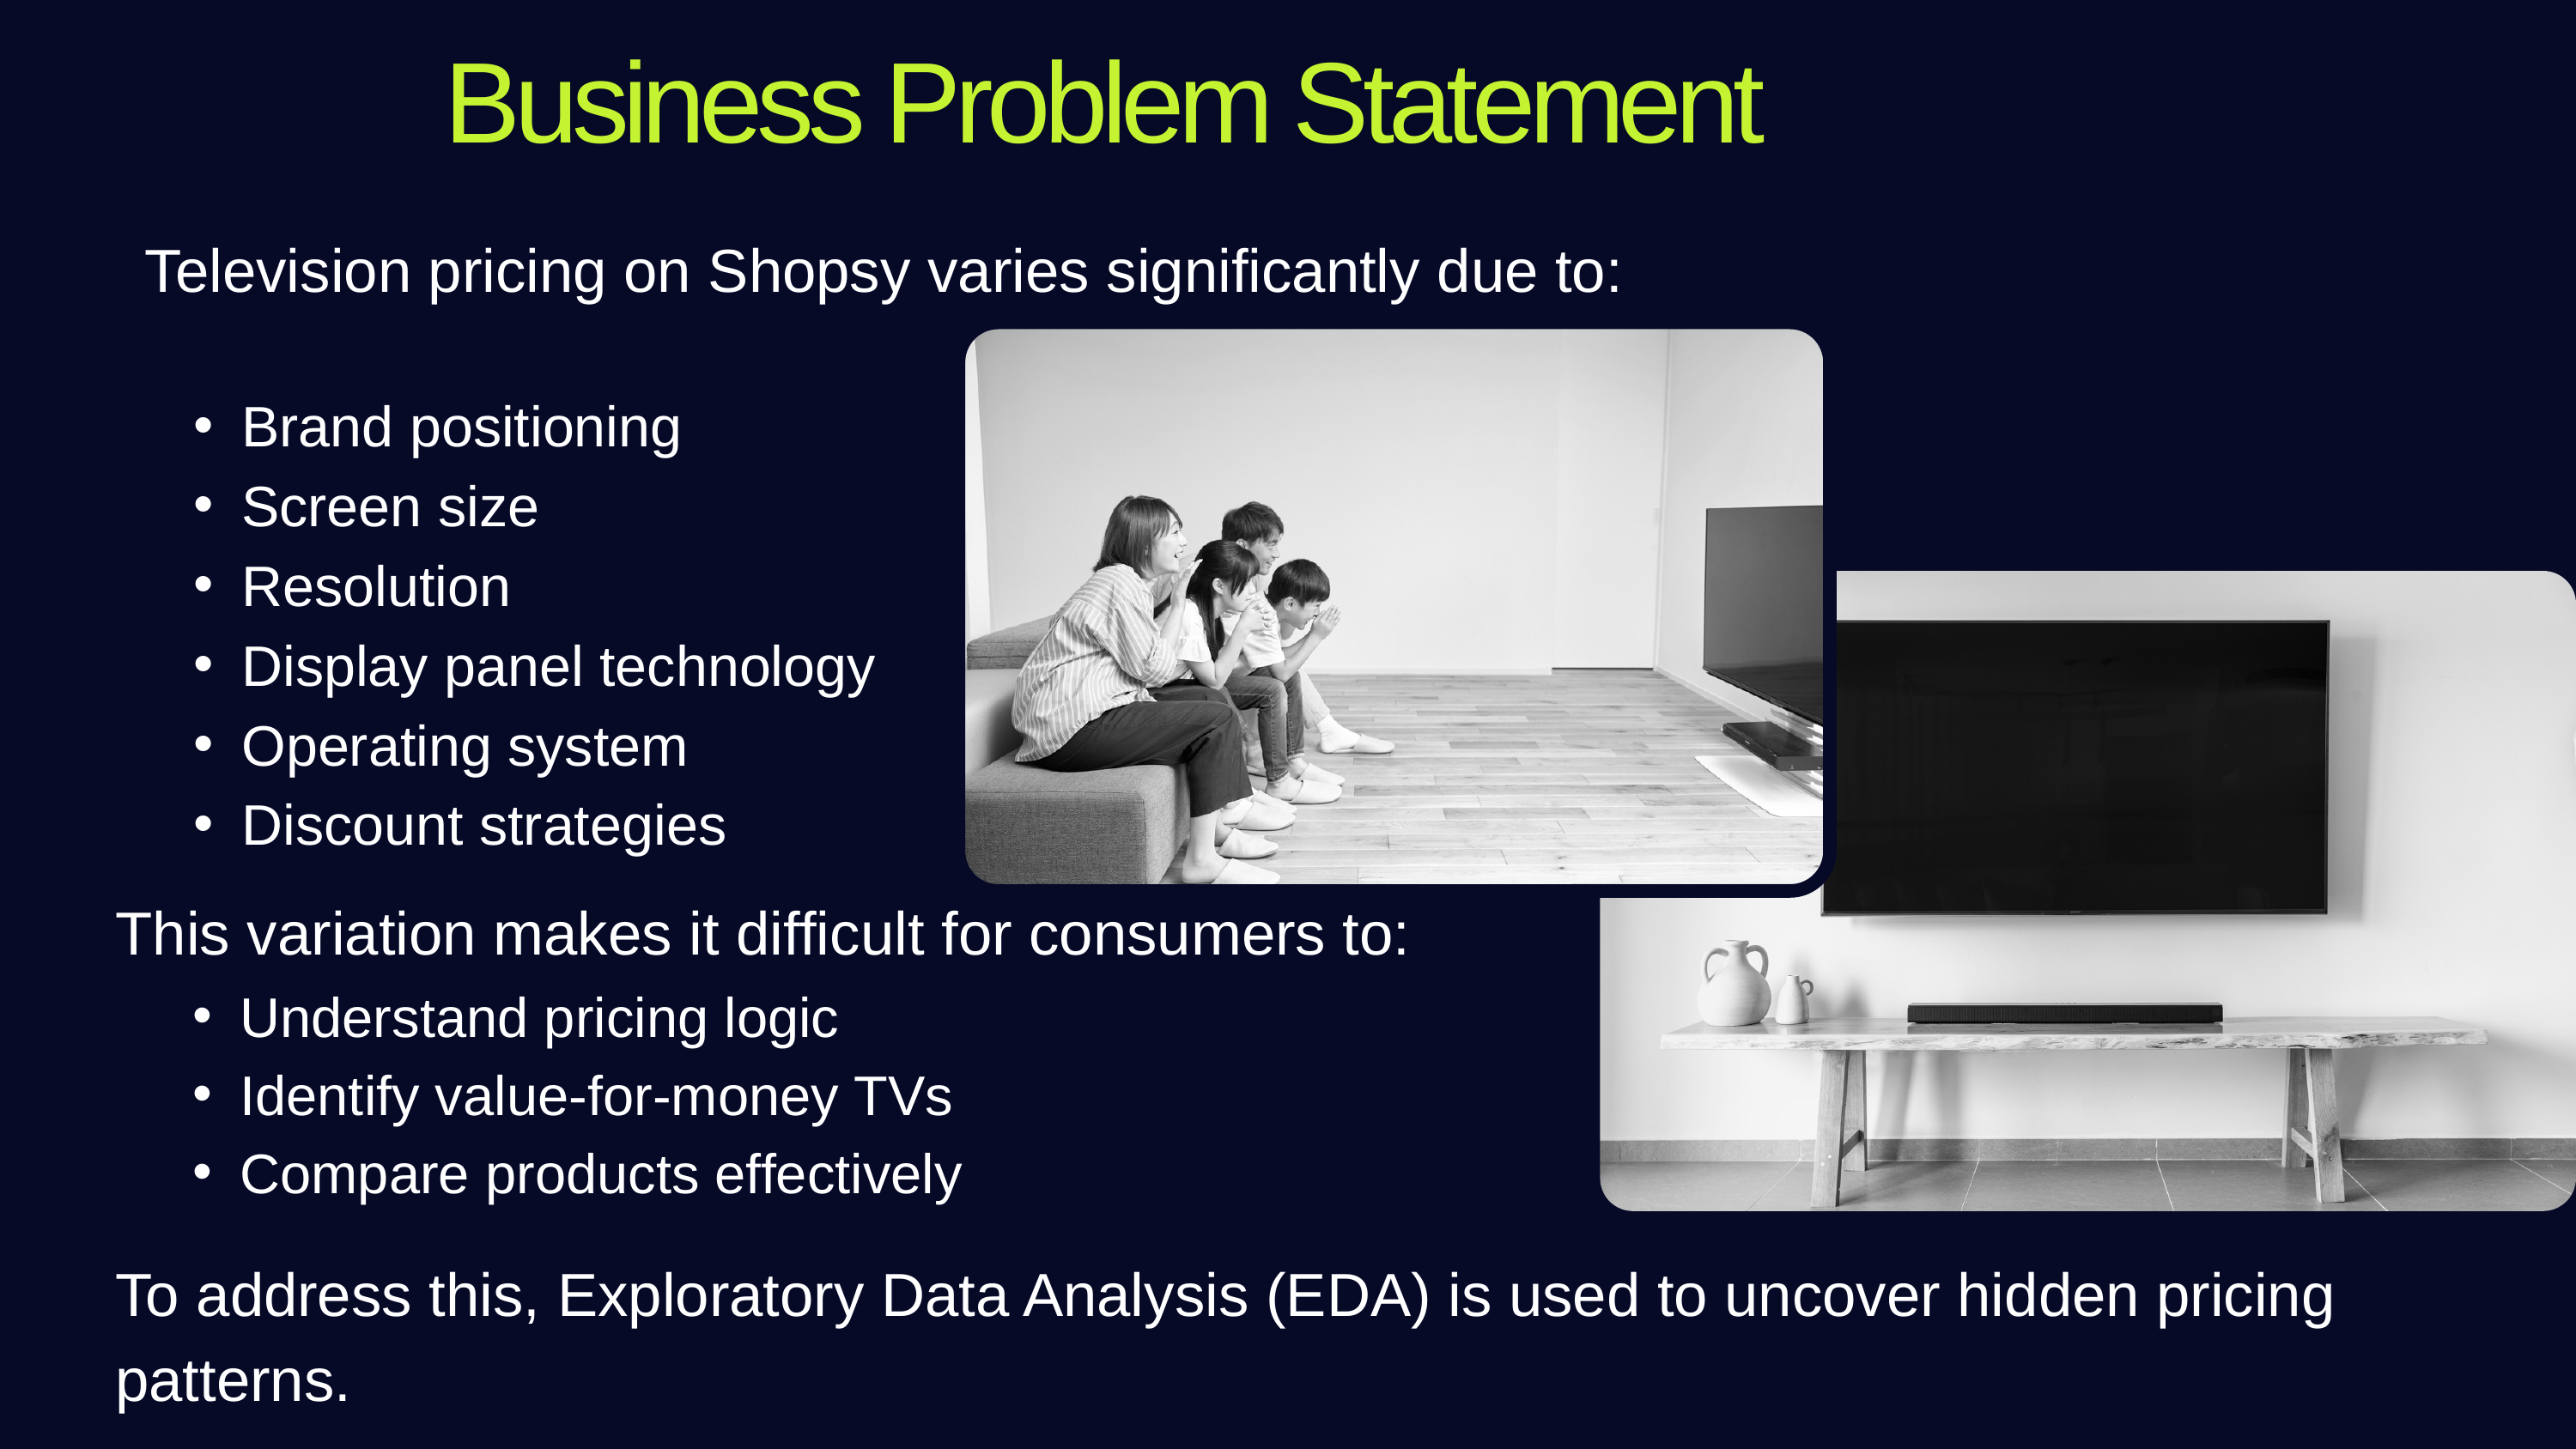

Business Problem Statement

Television pricing on Shopsy varies significantly due to:

Brand positioning
Screen size
Resolution
Display panel technology
Operating system
Discount strategies

This variation makes it difficult for consumers to:
Understand pricing logic
Identify value-for-money TVs
Compare products effectively

To address this, Exploratory Data Analysis (EDA) is used to uncover hidden pricing patterns.